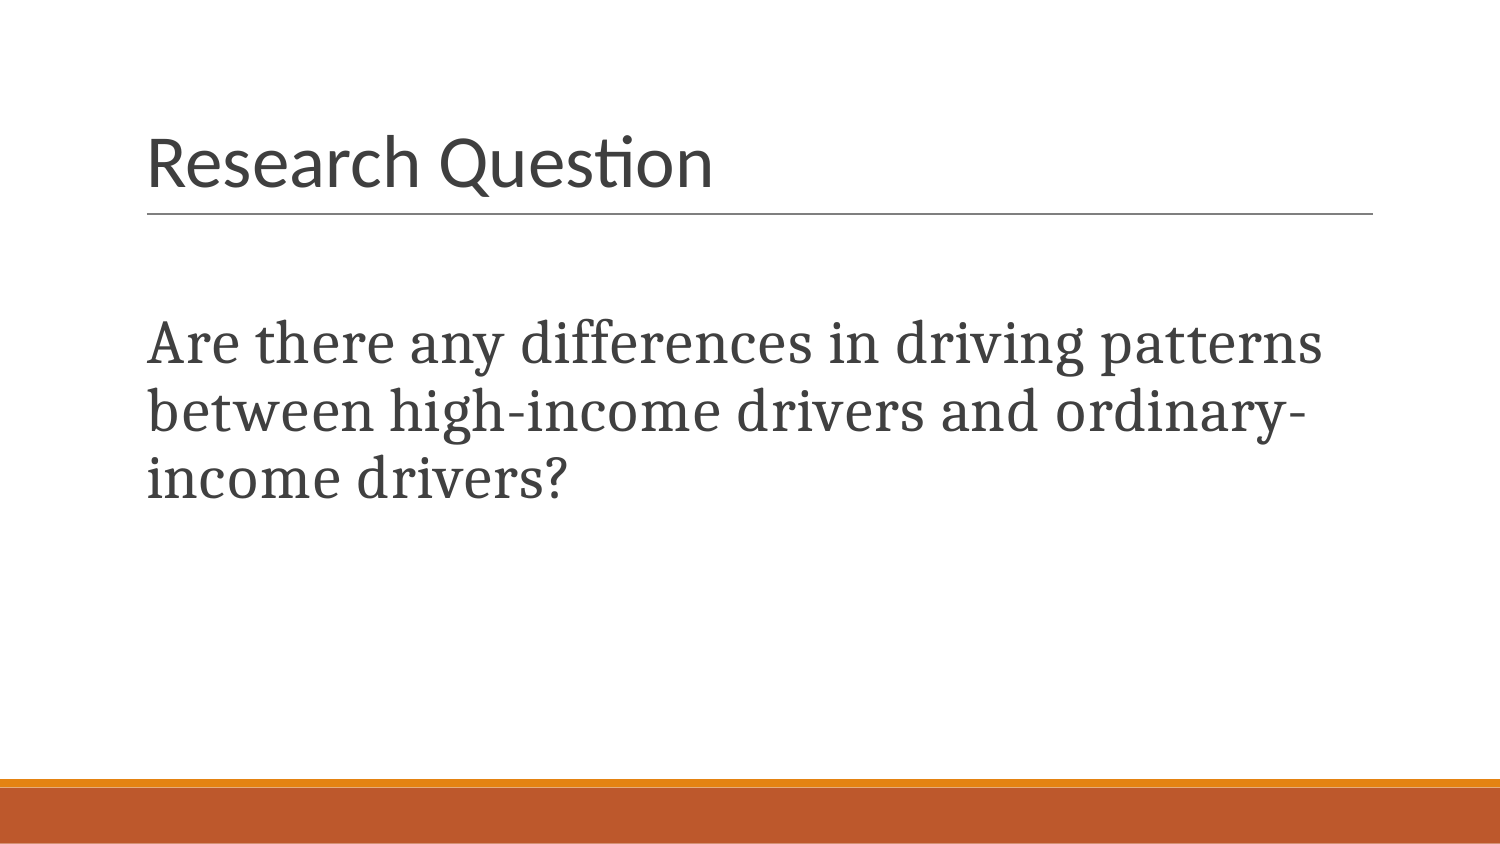

# Research Question
Are there any differences in driving patterns between high-income drivers and ordinary-income drivers?